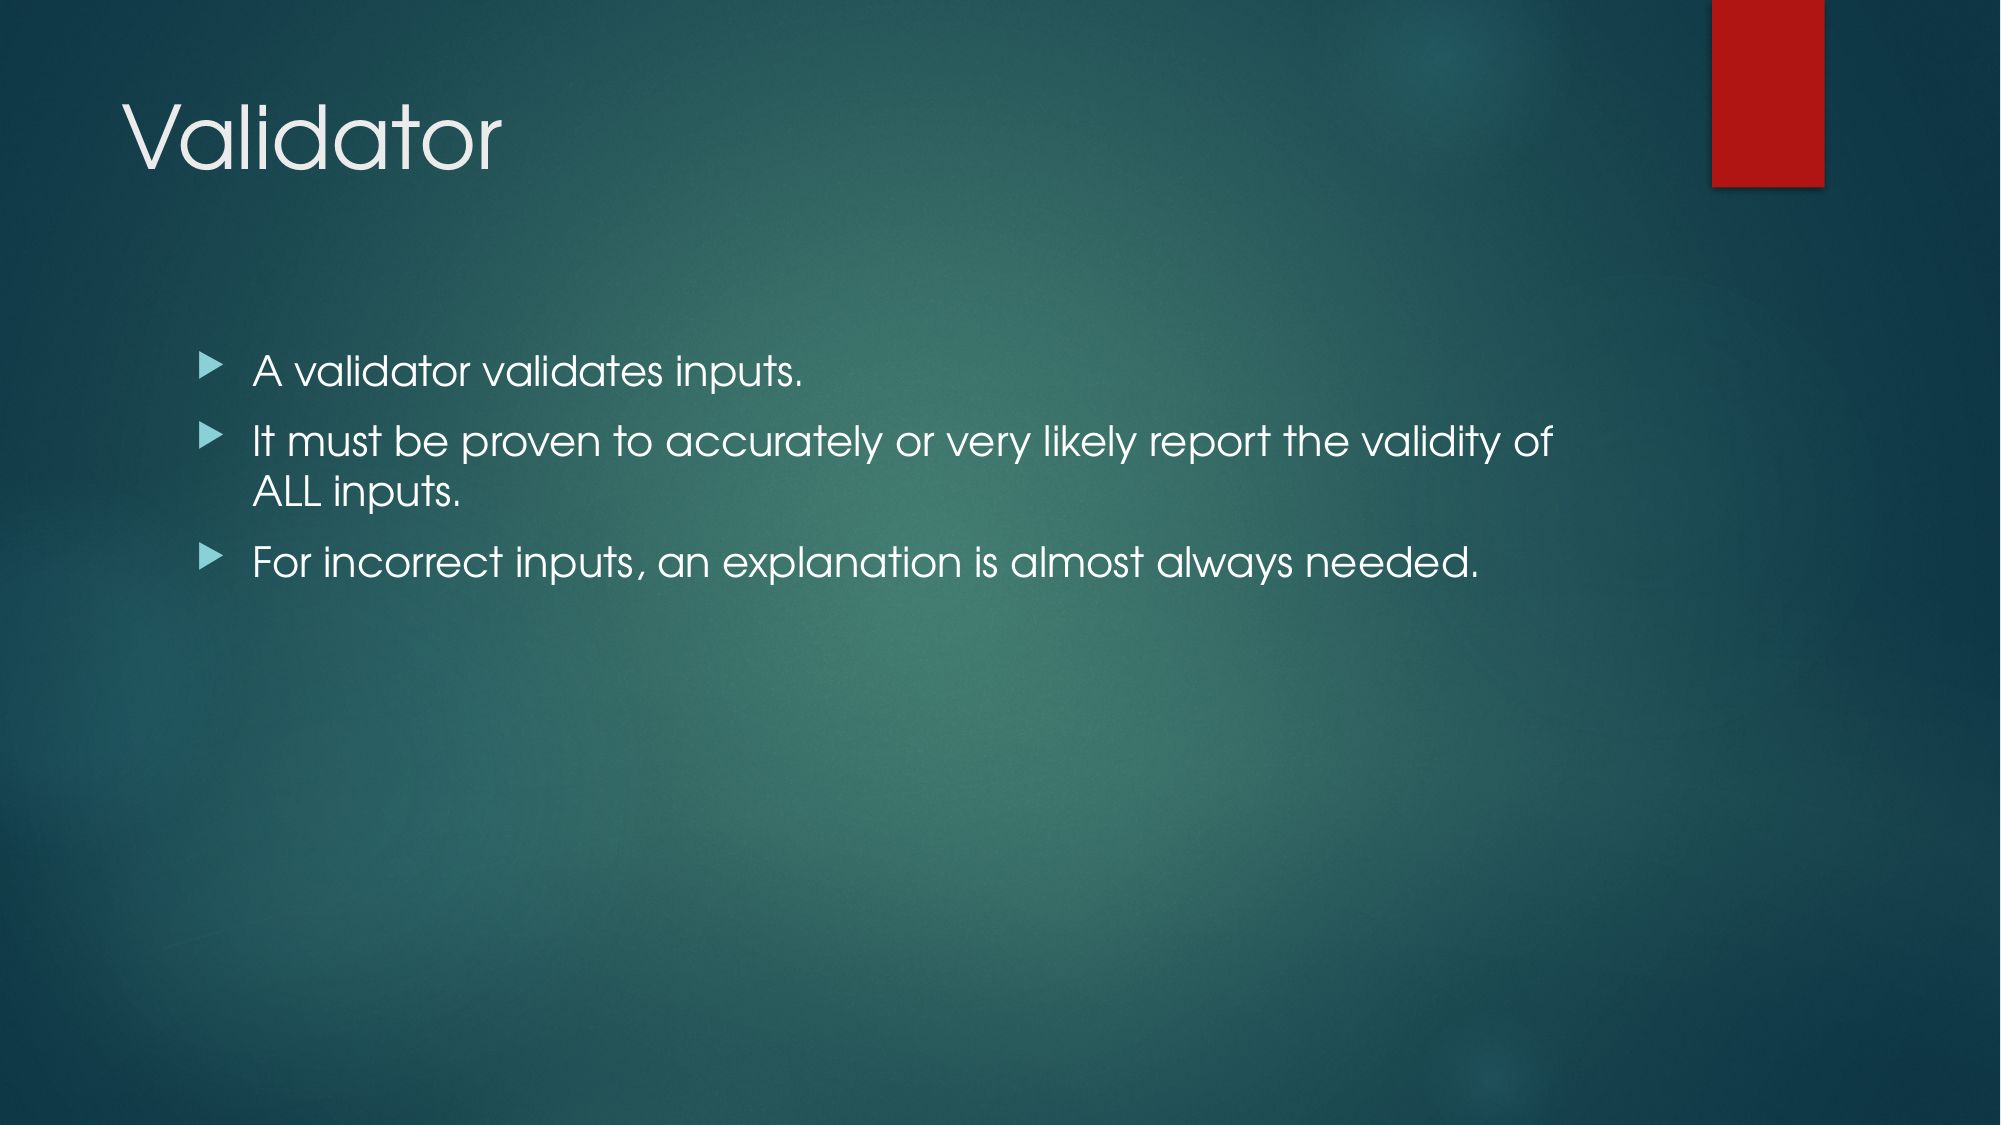

# Validator
A validator validates inputs.
It must be proven to accurately or very likely report the validity of ALL inputs.
For incorrect inputs, an explanation is almost always needed.